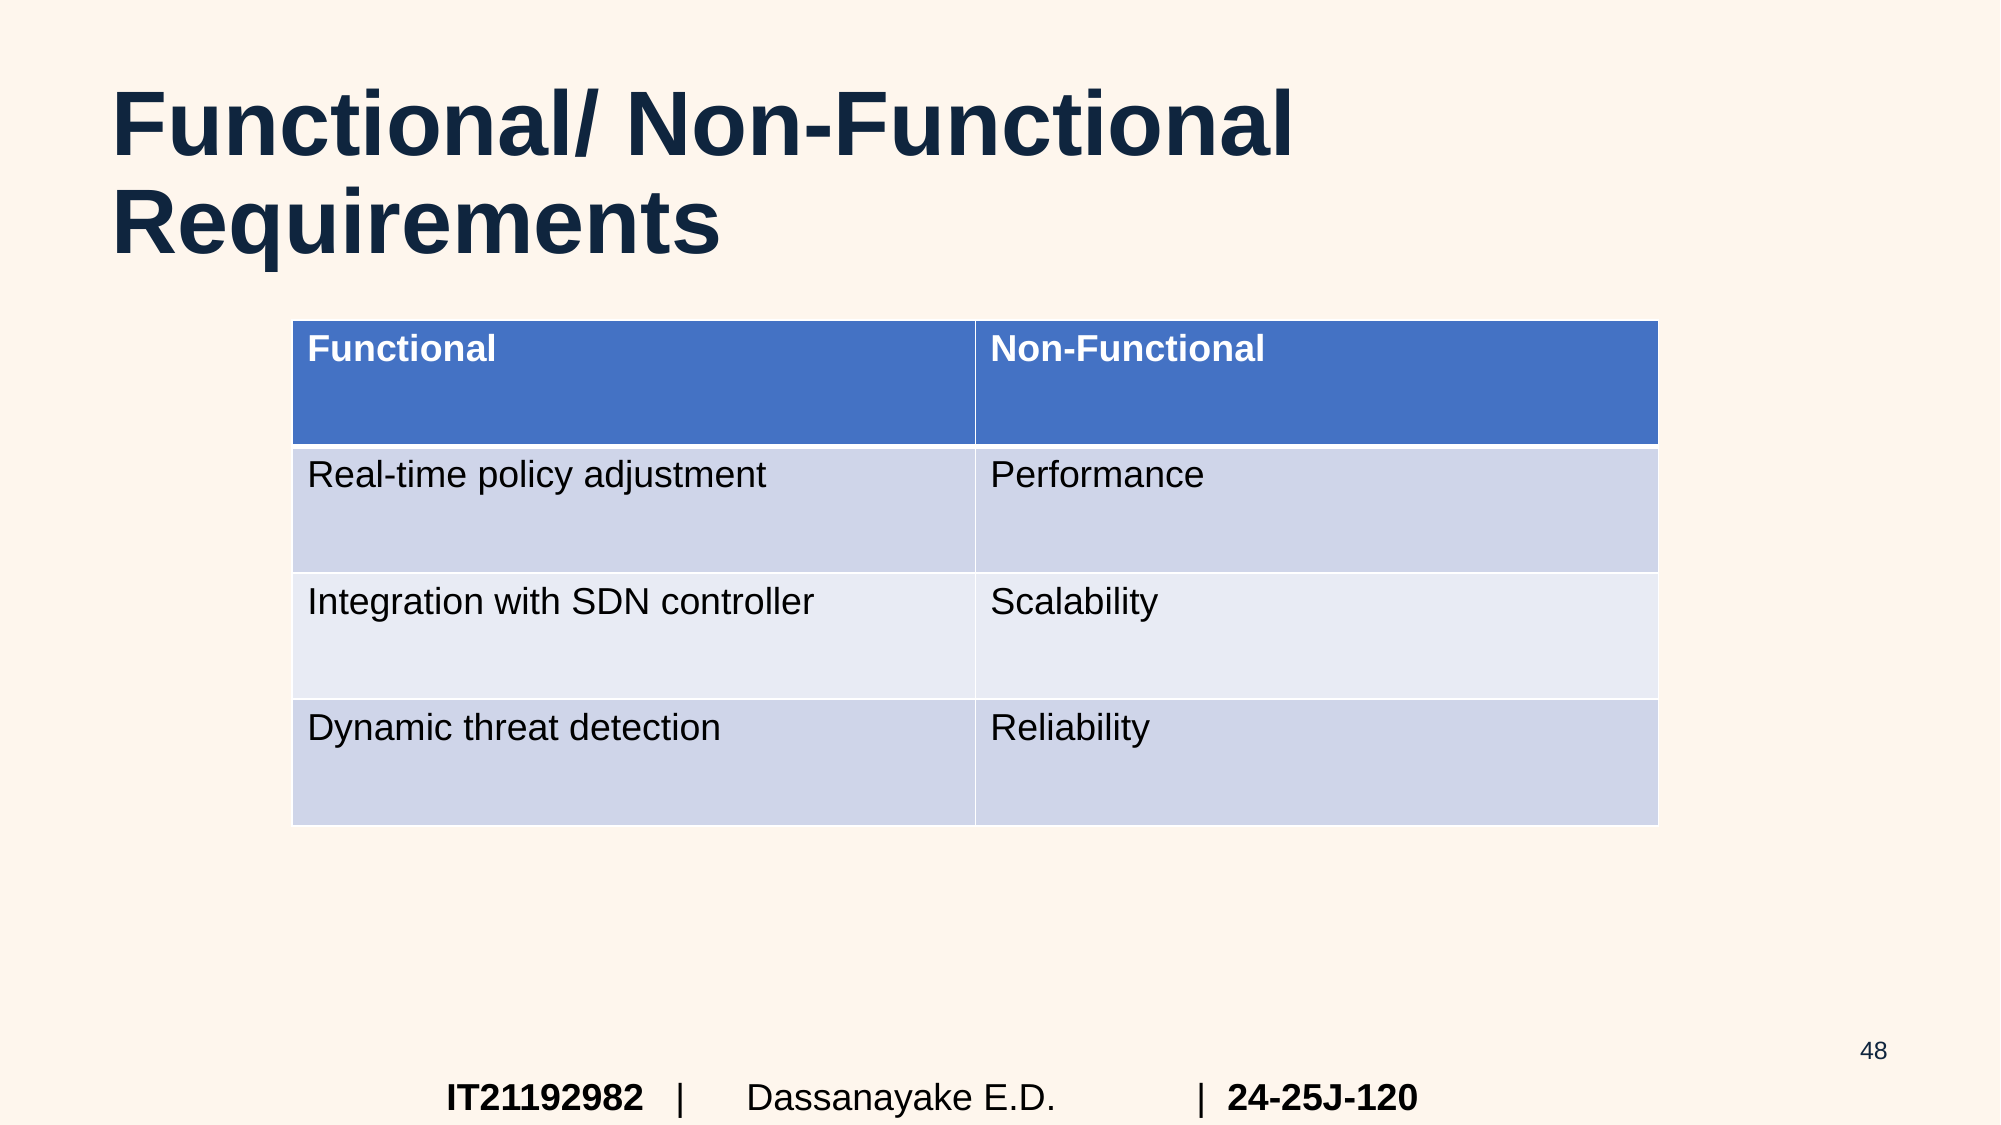

# Functional/ Non-Functional Requirements
| Functional | Non-Functional |
| --- | --- |
| Real-time policy adjustment | Performance |
| Integration with SDN controller | Scalability |
| Dynamic threat detection | Reliability |
48
IT21192982   |	Dassanayake E.D.	|  24-25J-120